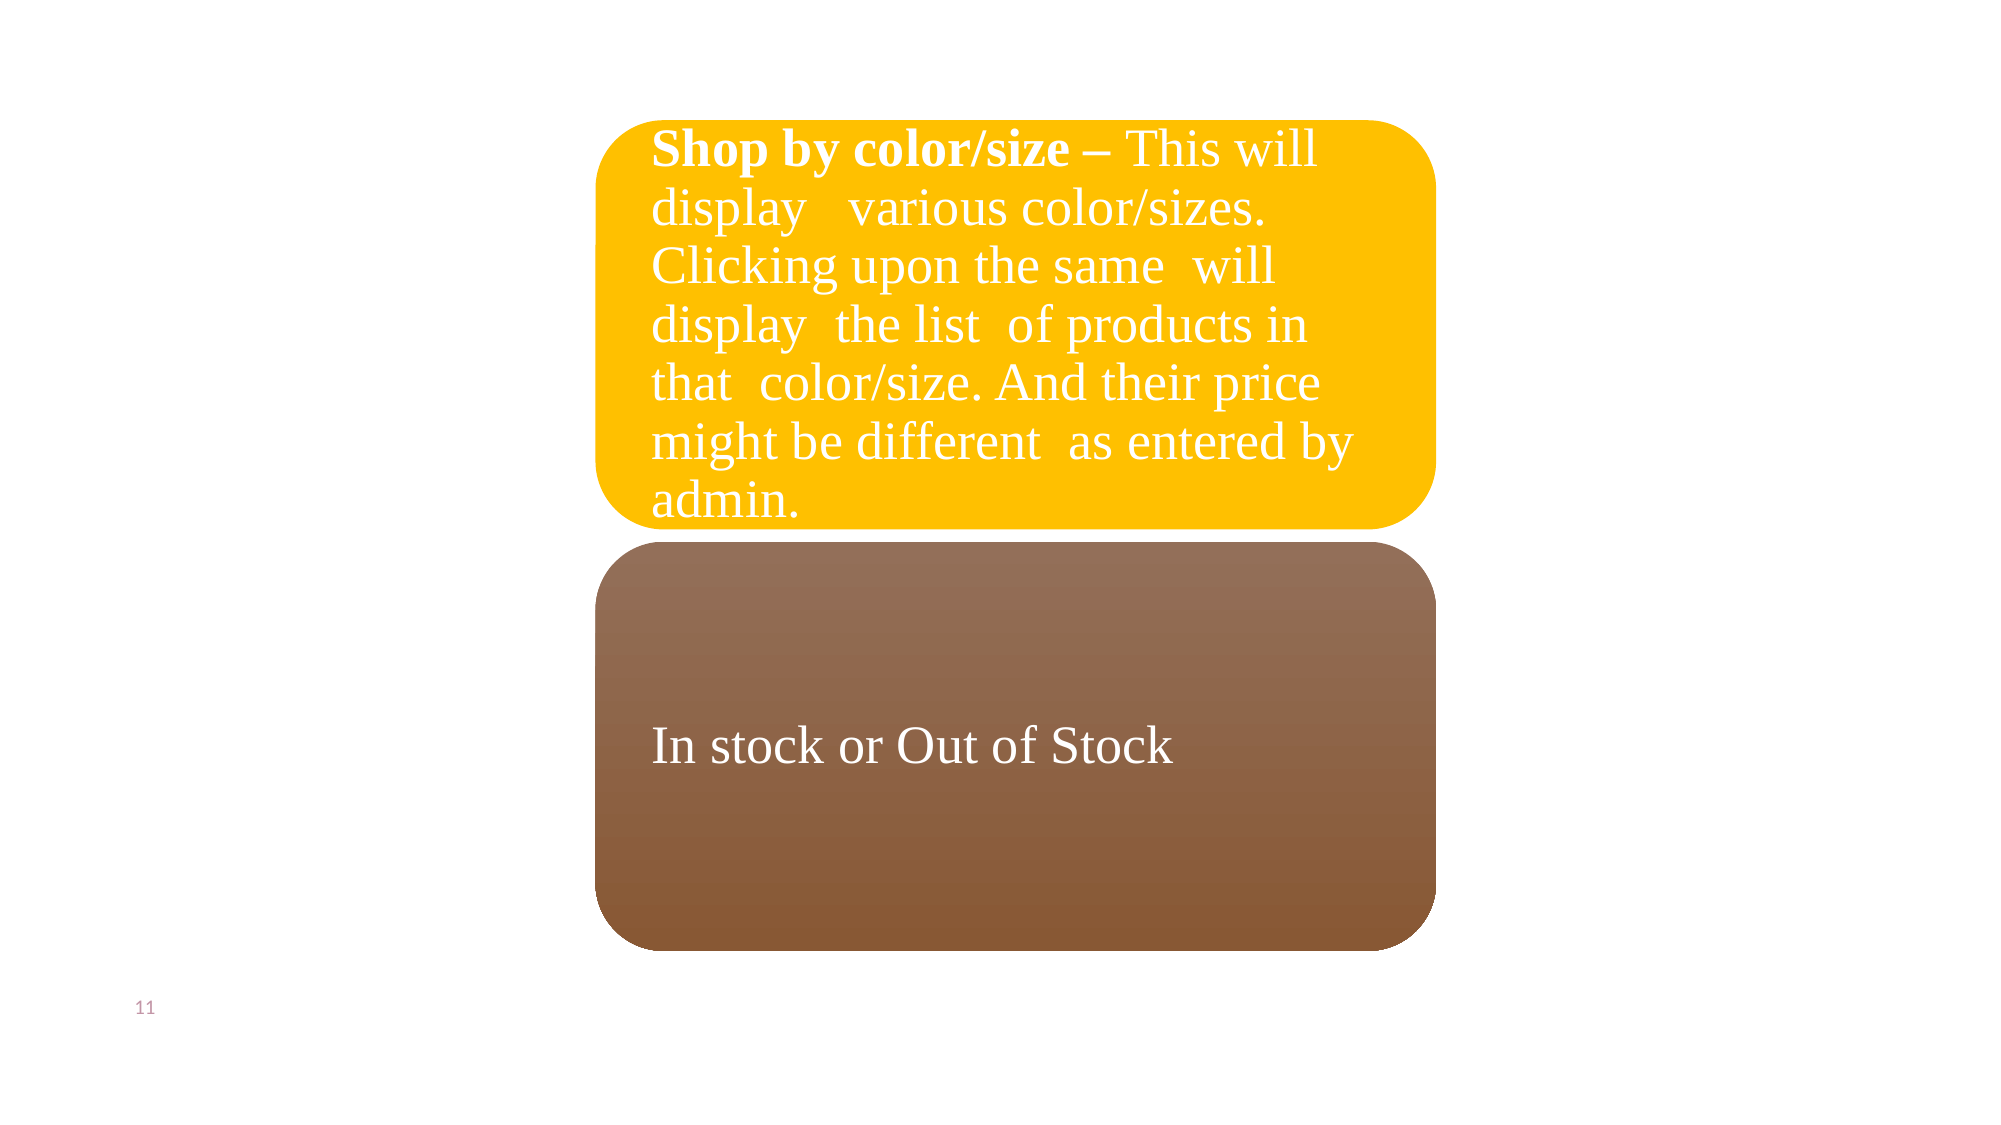

Shop by color/size – This will display   various color/sizes. Clicking upon the same  will display  the list  of products in that  color/size. And their price might be different  as entered by admin.
In stock or Out of Stock
11